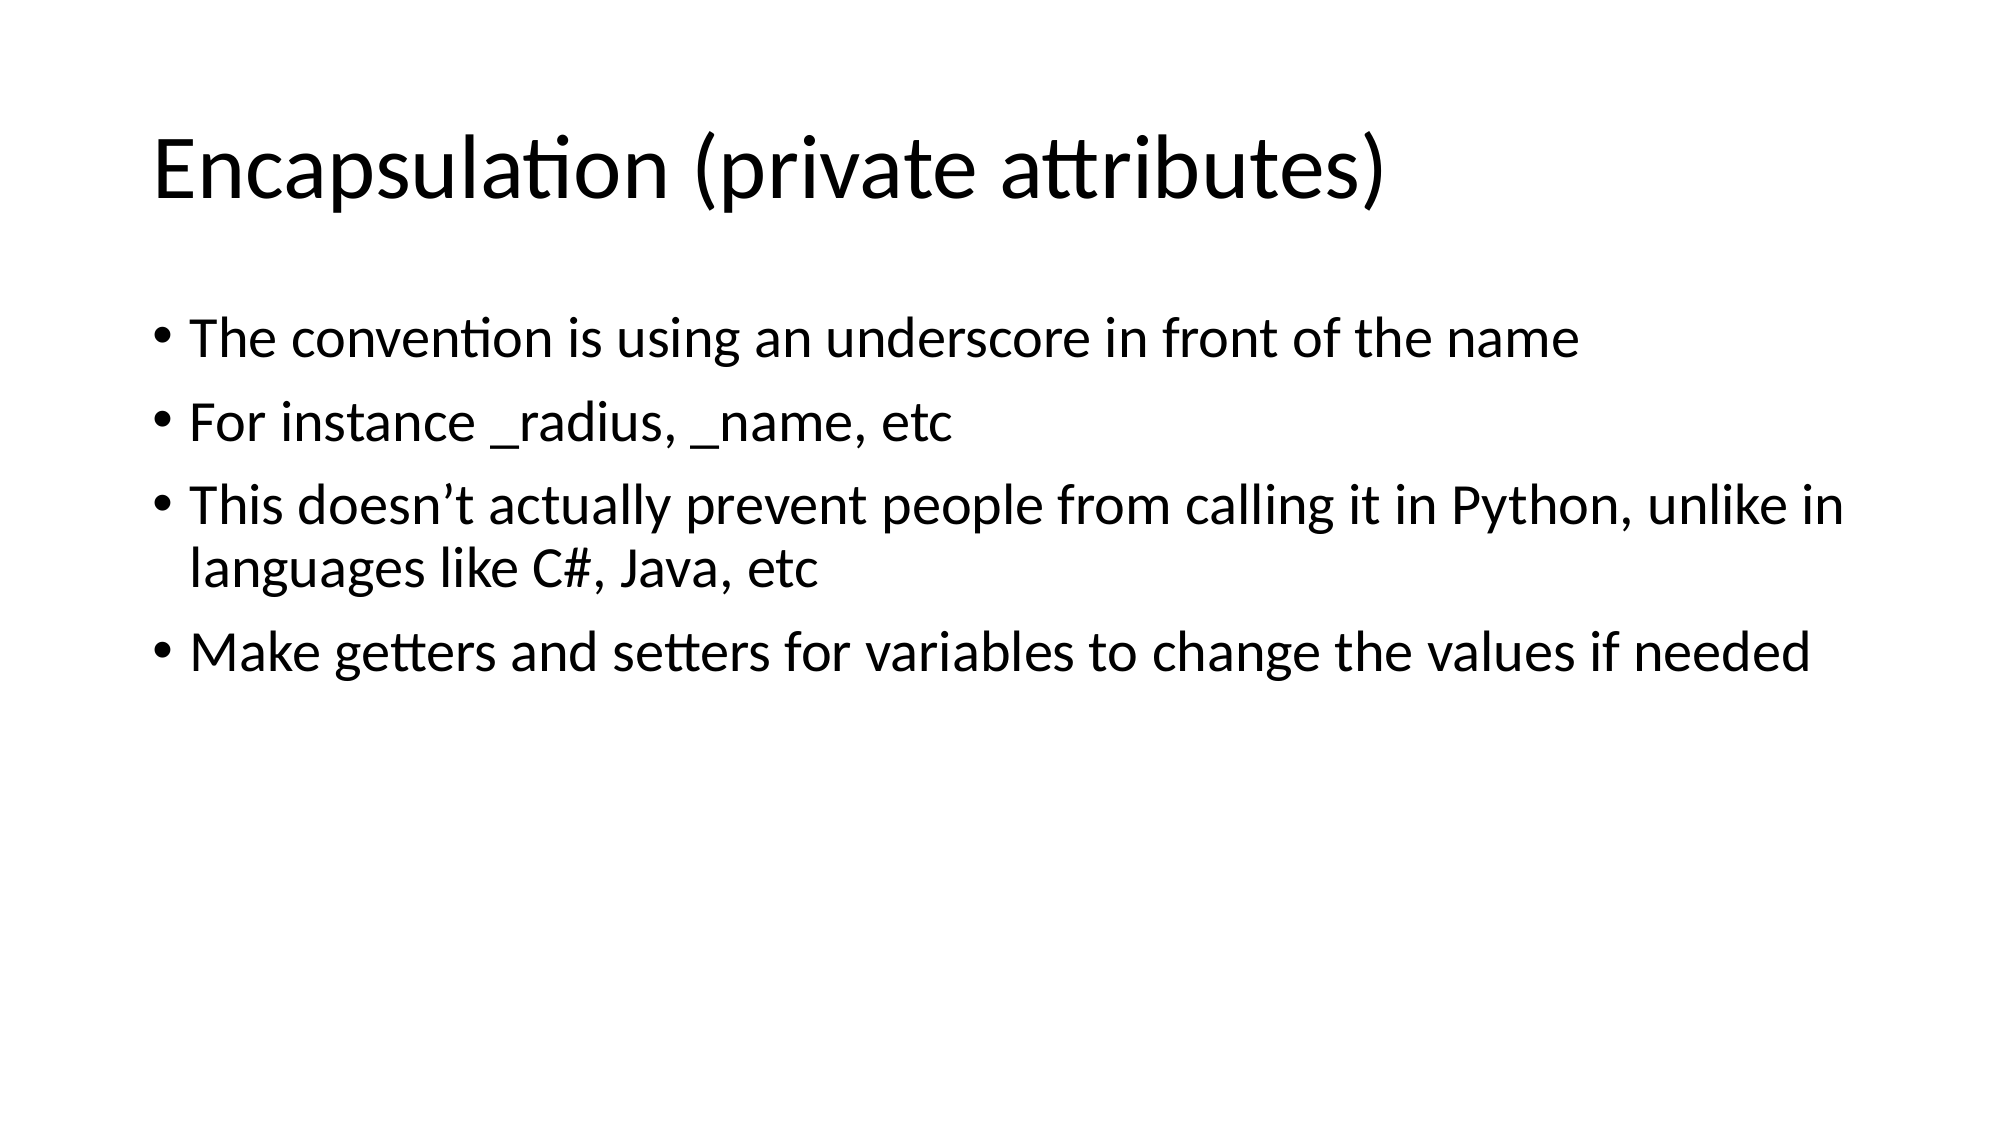

# Encapsulation (private attributes)
The convention is using an underscore in front of the name
For instance _radius, _name, etc
This doesn’t actually prevent people from calling it in Python, unlike in languages like C#, Java, etc
Make getters and setters for variables to change the values if needed